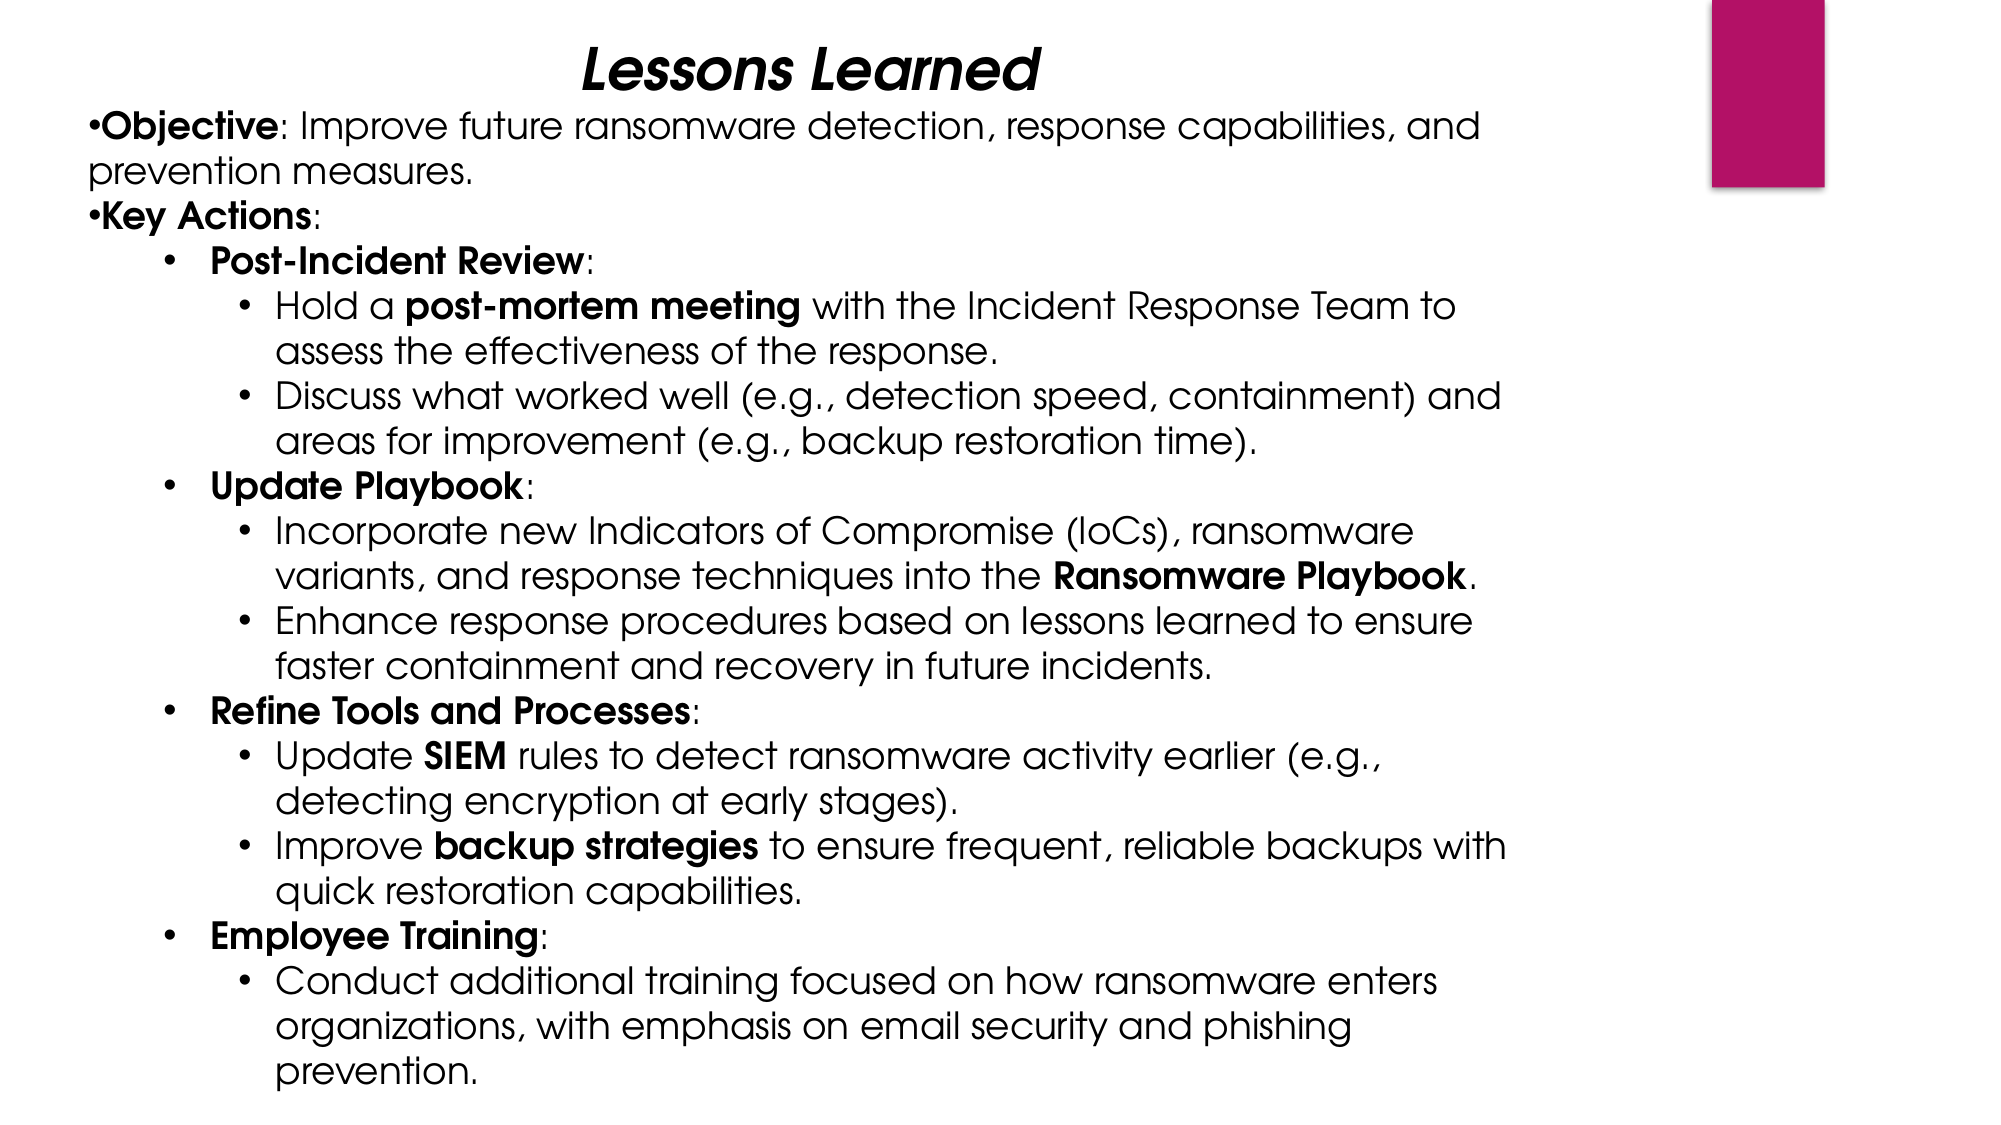

Lessons Learned
Objective: Improve future ransomware detection, response capabilities, and prevention measures.
Key Actions:
Post-Incident Review:
Hold a post-mortem meeting with the Incident Response Team to assess the effectiveness of the response.
Discuss what worked well (e.g., detection speed, containment) and areas for improvement (e.g., backup restoration time).
Update Playbook:
Incorporate new Indicators of Compromise (IoCs), ransomware variants, and response techniques into the Ransomware Playbook.
Enhance response procedures based on lessons learned to ensure faster containment and recovery in future incidents.
Refine Tools and Processes:
Update SIEM rules to detect ransomware activity earlier (e.g., detecting encryption at early stages).
Improve backup strategies to ensure frequent, reliable backups with quick restoration capabilities.
Employee Training:
Conduct additional training focused on how ransomware enters organizations, with emphasis on email security and phishing prevention.